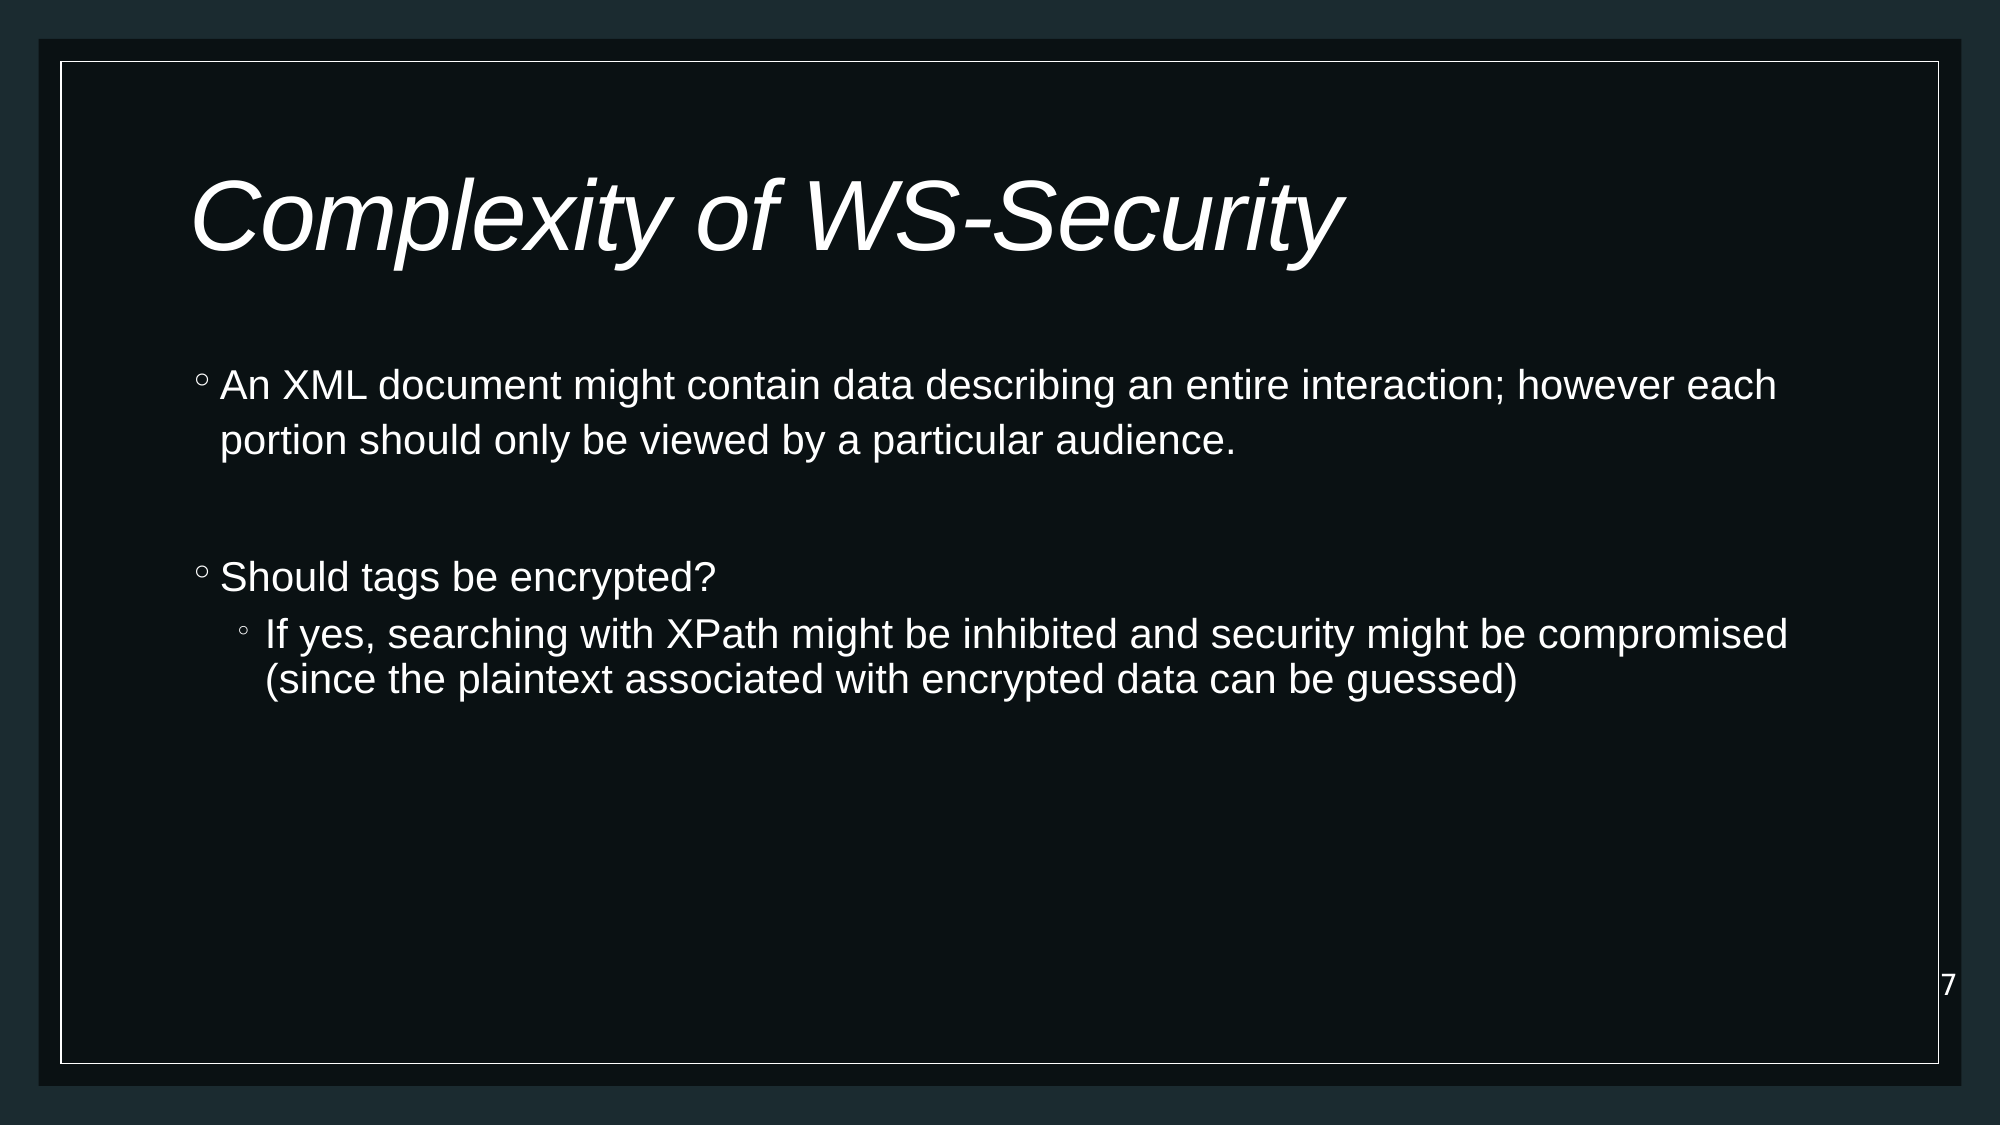

# Complexity of WS-Security
An XML document might contain data describing an entire interaction; however each portion should only be viewed by a particular audience.

Should tags be encrypted?
If yes, searching with XPath might be inhibited and security might be compromised (since the plaintext associated with encrypted data can be guessed)

7